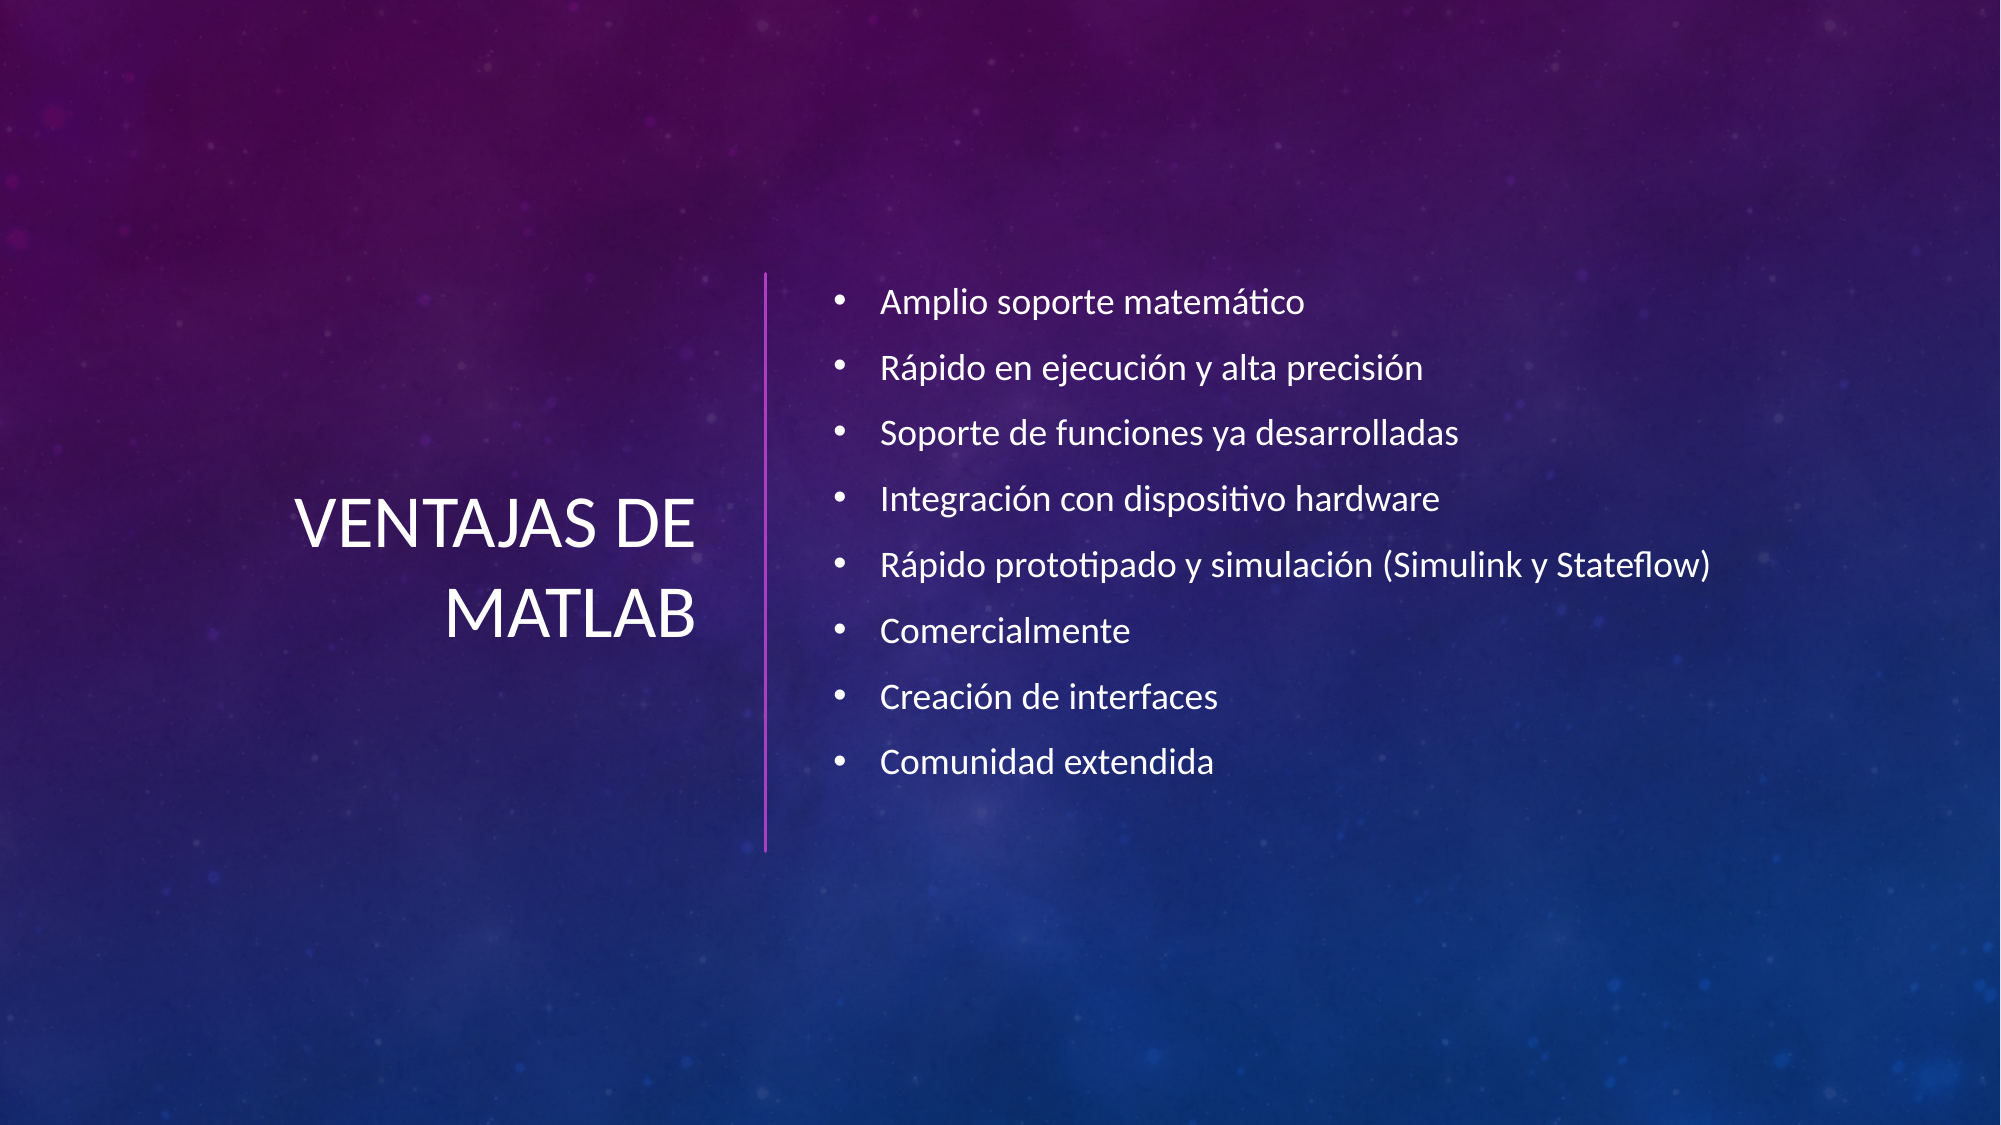

Amplio soporte matemático
Rápido en ejecución y alta precisión
Soporte de funciones ya desarrolladas
Integración con dispositivo hardware
Rápido prototipado y simulación (Simulink y Stateflow)
Comercialmente
Creación de interfaces
Comunidad extendida

# Ventajas de Matlab